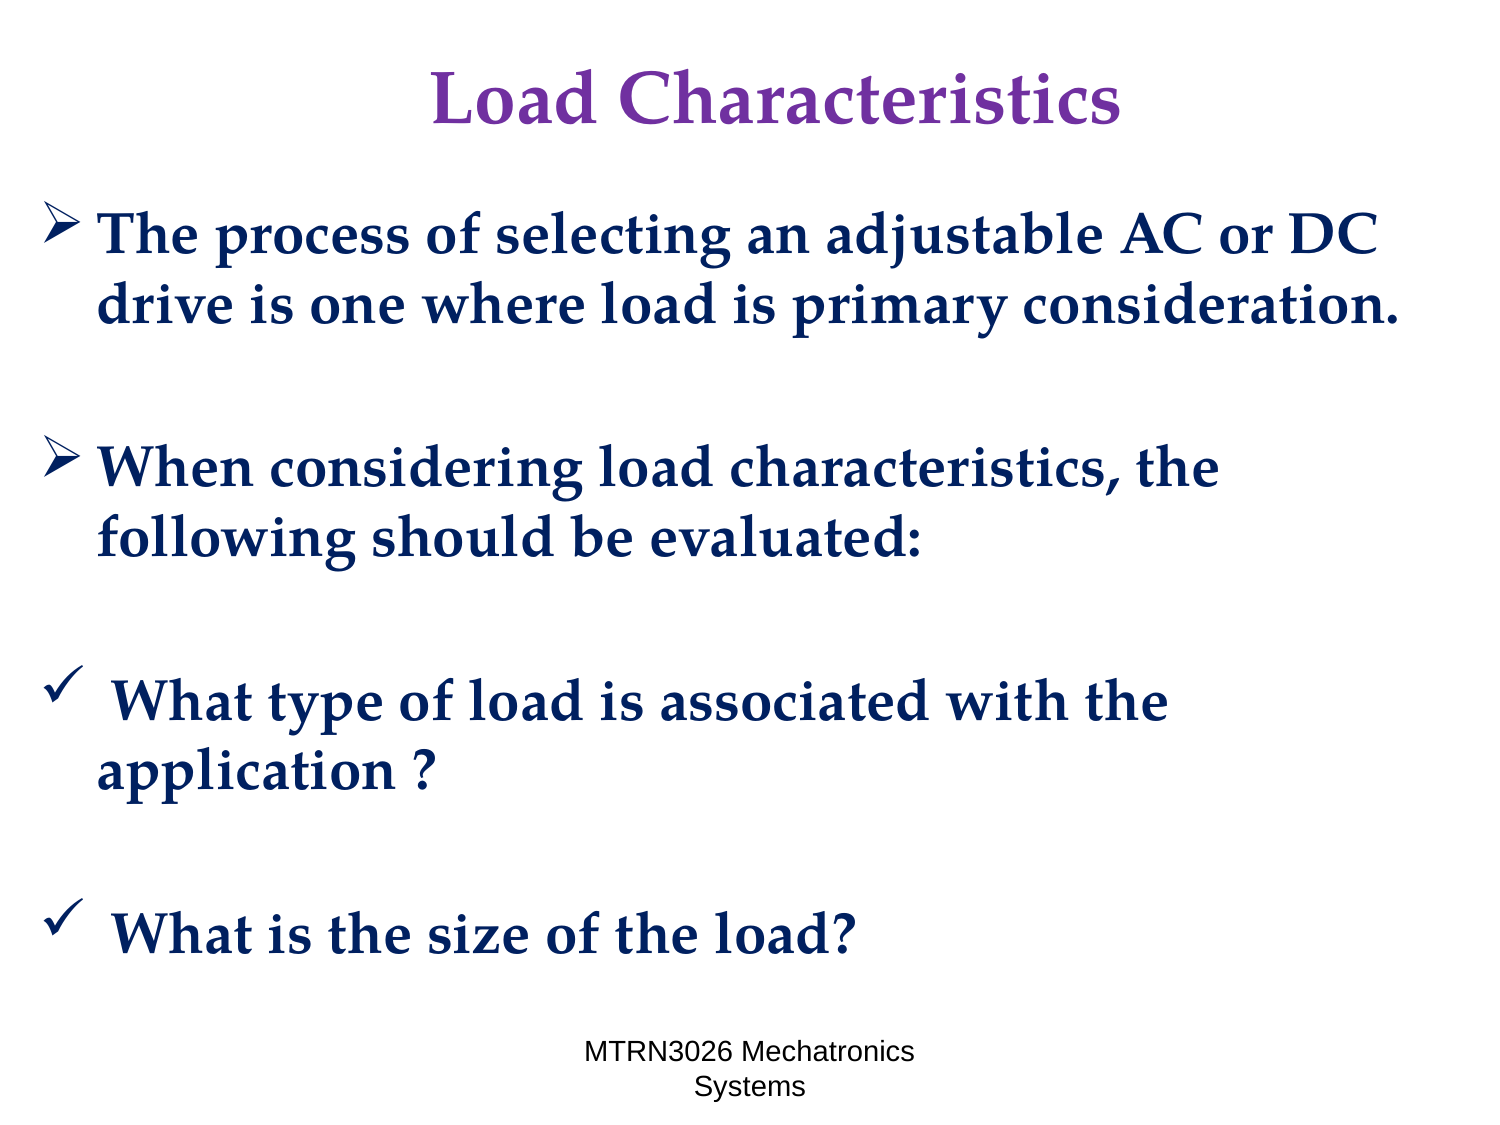

Load Characteristics
The process of selecting an adjustable AC or DC drive is one where load is primary consideration.

When considering load characteristics, the following should be evaluated:

 What type of load is associated with the application ?

 What is the size of the load?
MTRN3026 Mechatronics Systems